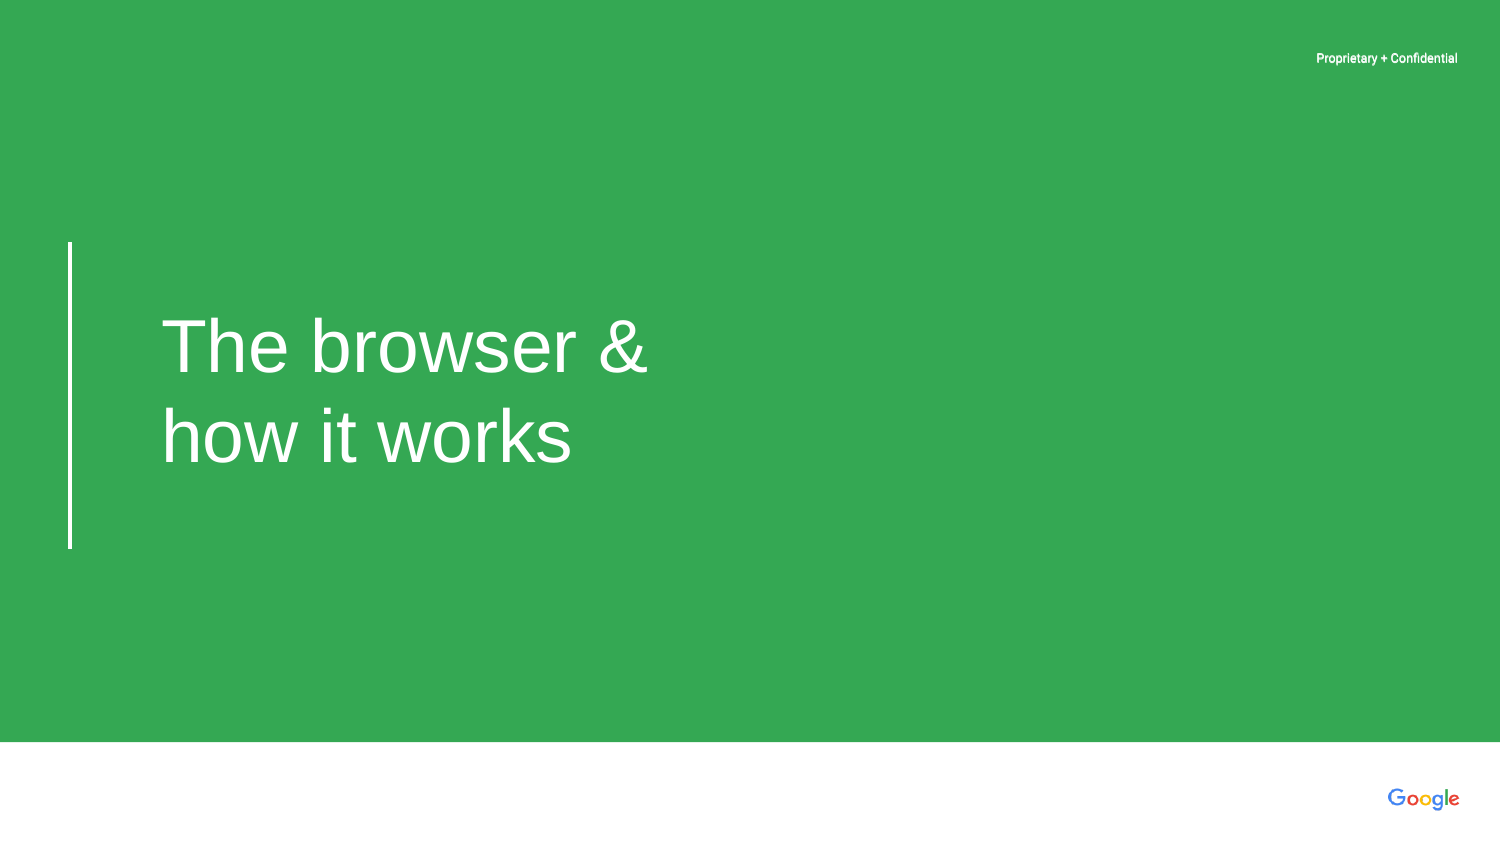

Proprietary + Confidential
The browser & how it works